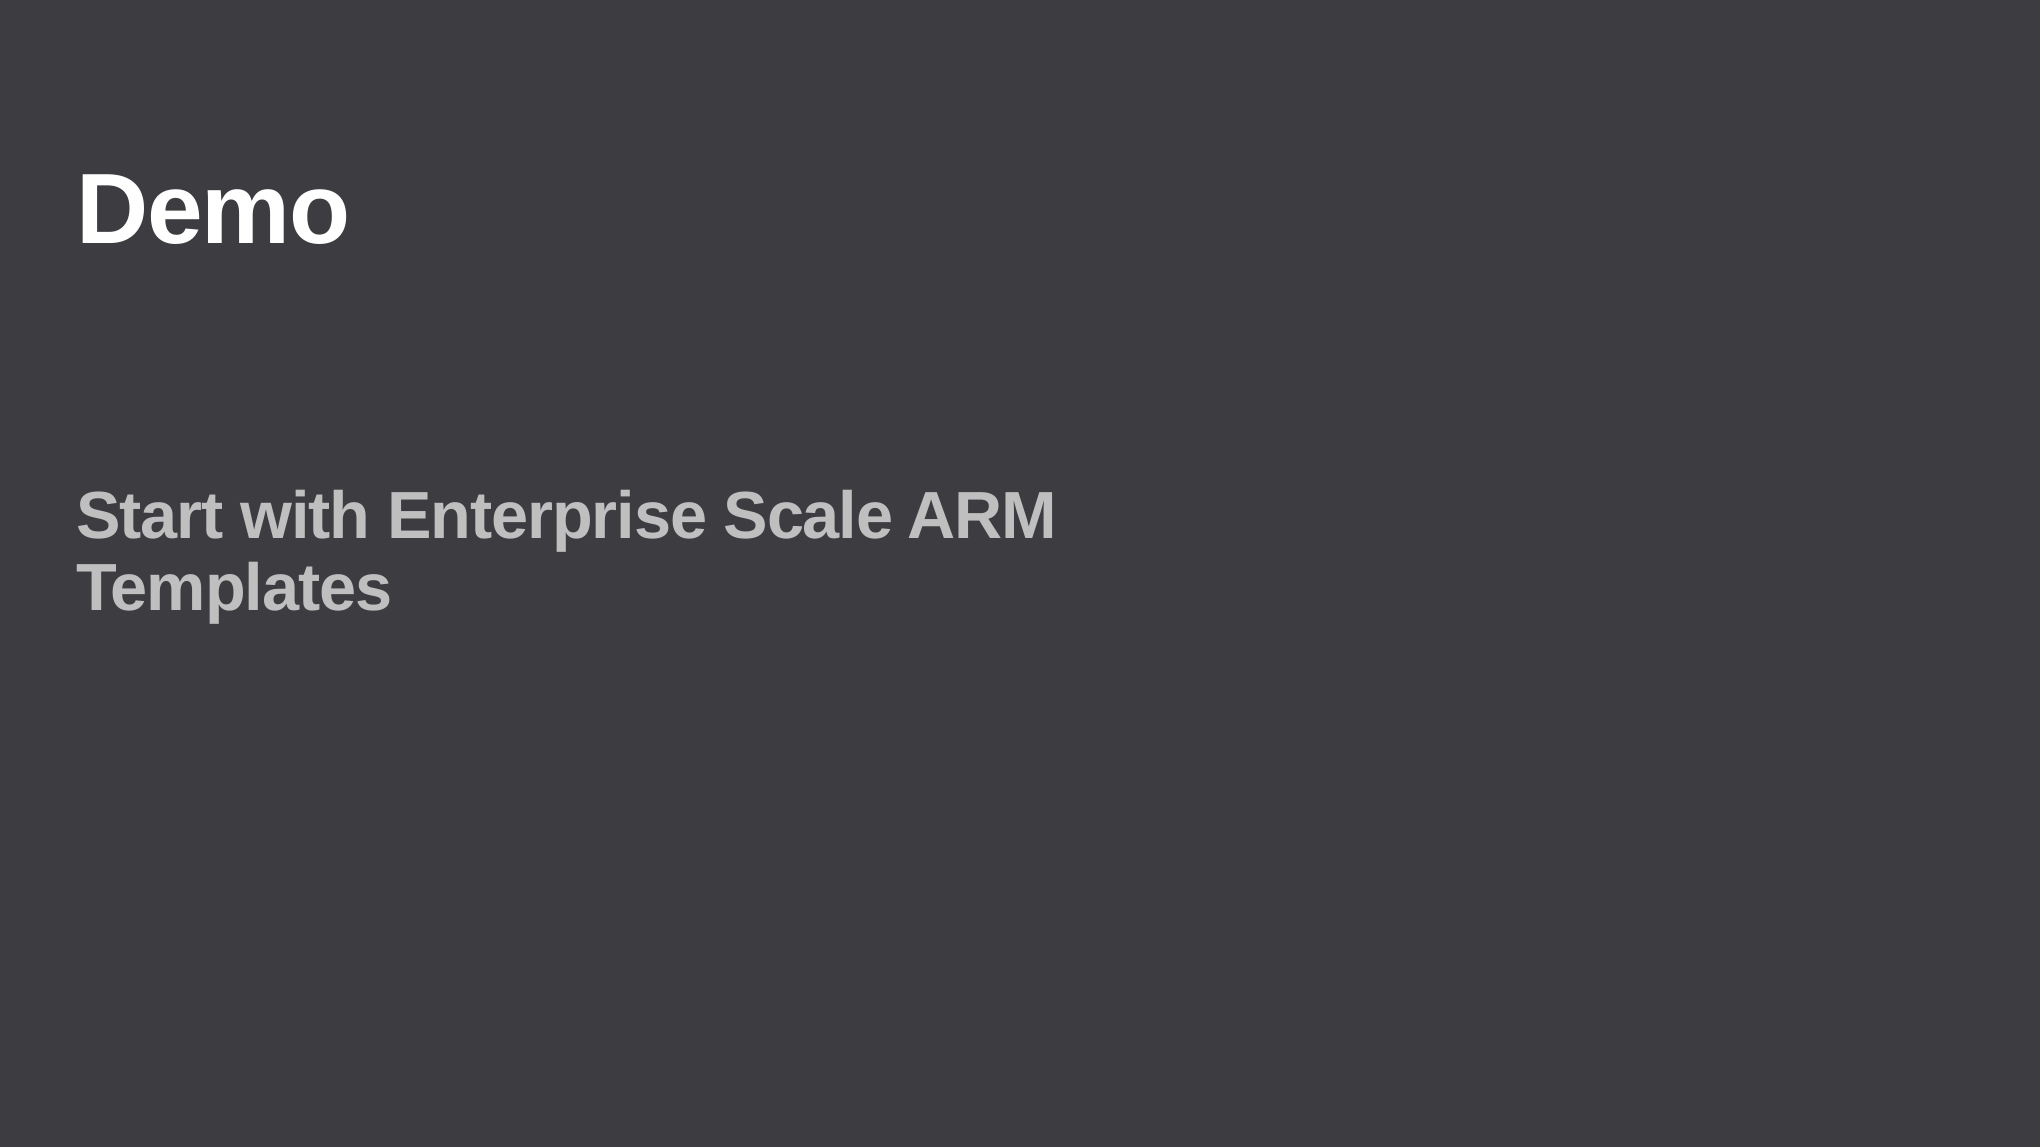

# Demo Start with Enterprise Scale ARM Templates